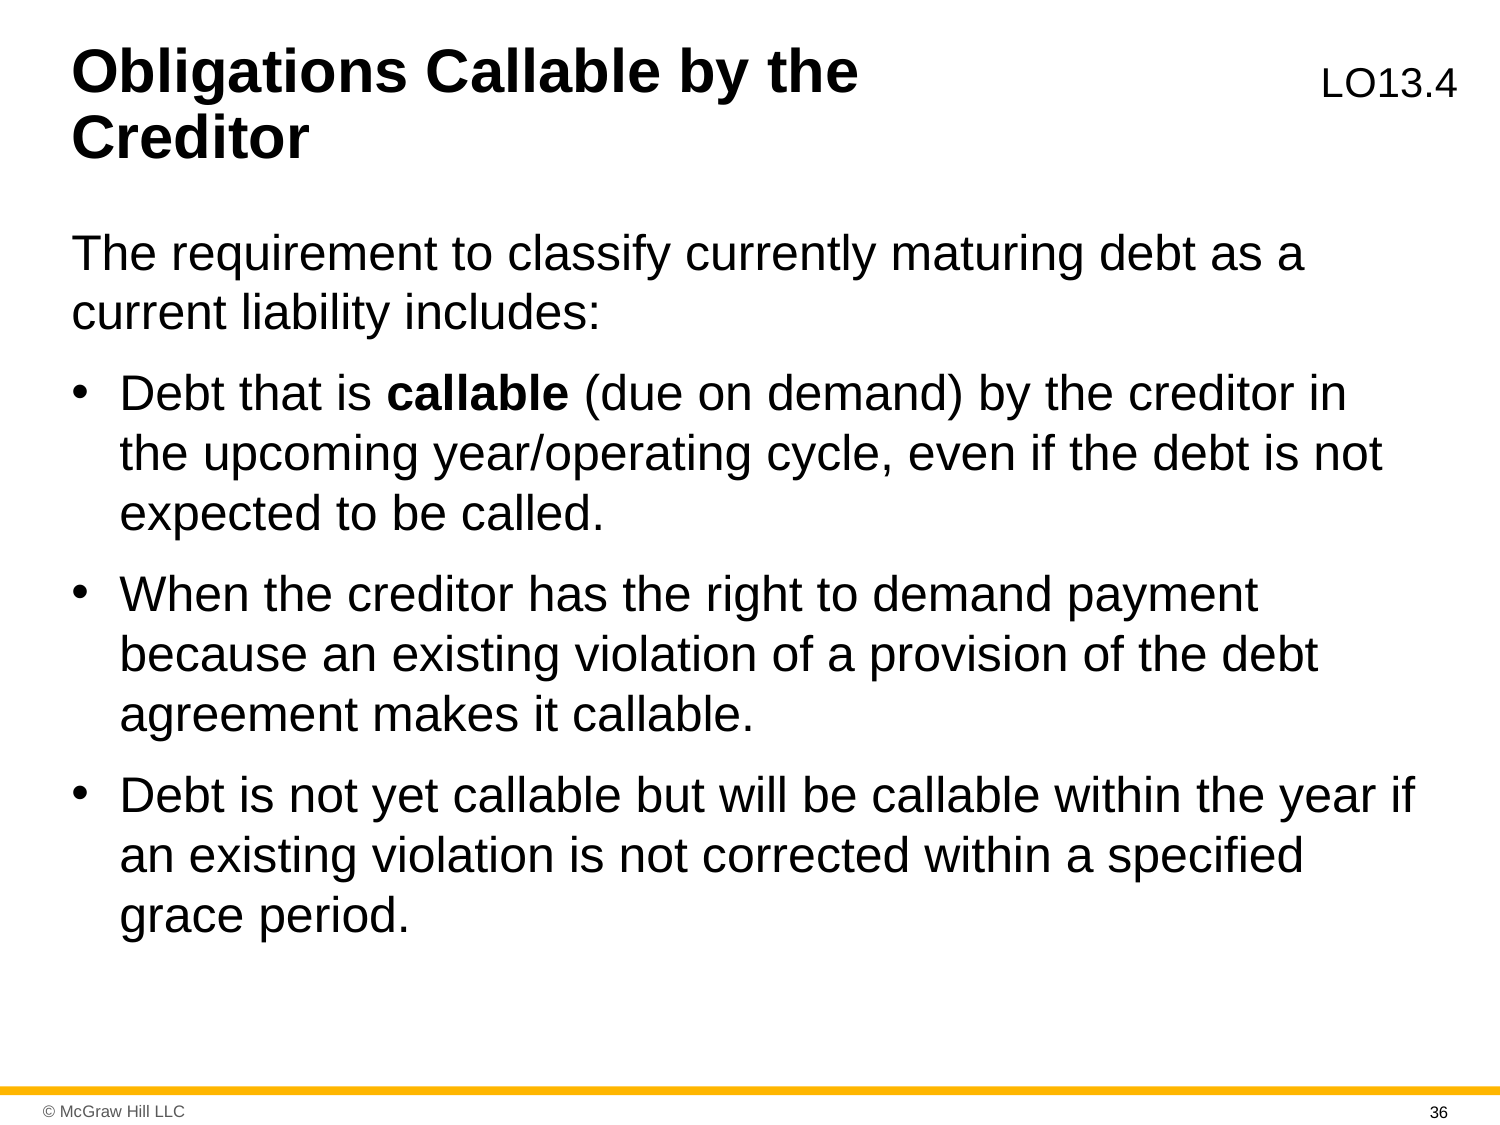

# Obligations Callable by the Creditor
L O13.4
The requirement to classify currently maturing debt as a current liability includes:
Debt that is callable (due on demand) by the creditor in the upcoming year/operating cycle, even if the debt is not expected to be called.
When the creditor has the right to demand payment because an existing violation of a provision of the debt agreement makes it callable.
Debt is not yet callable but will be callable within the year if an existing violation is not corrected within a specified grace period.
36